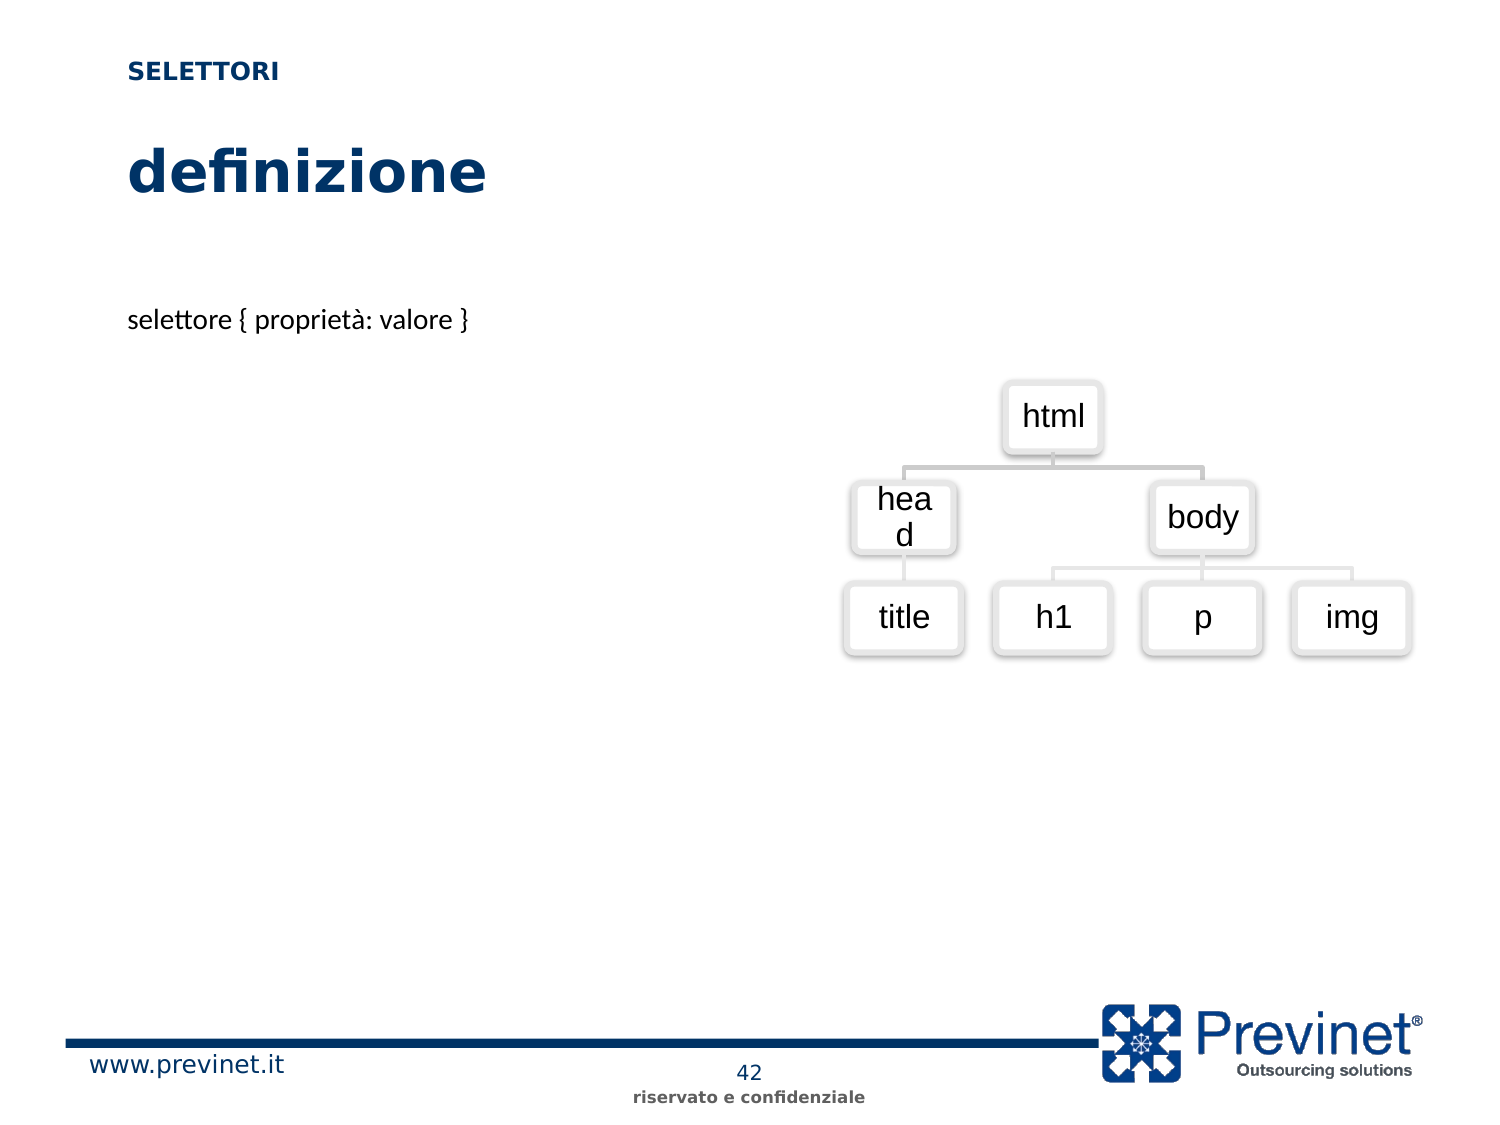

Selettori
# definizione
selettore { proprietà: valore }
html
head
title
body
h1
p
img